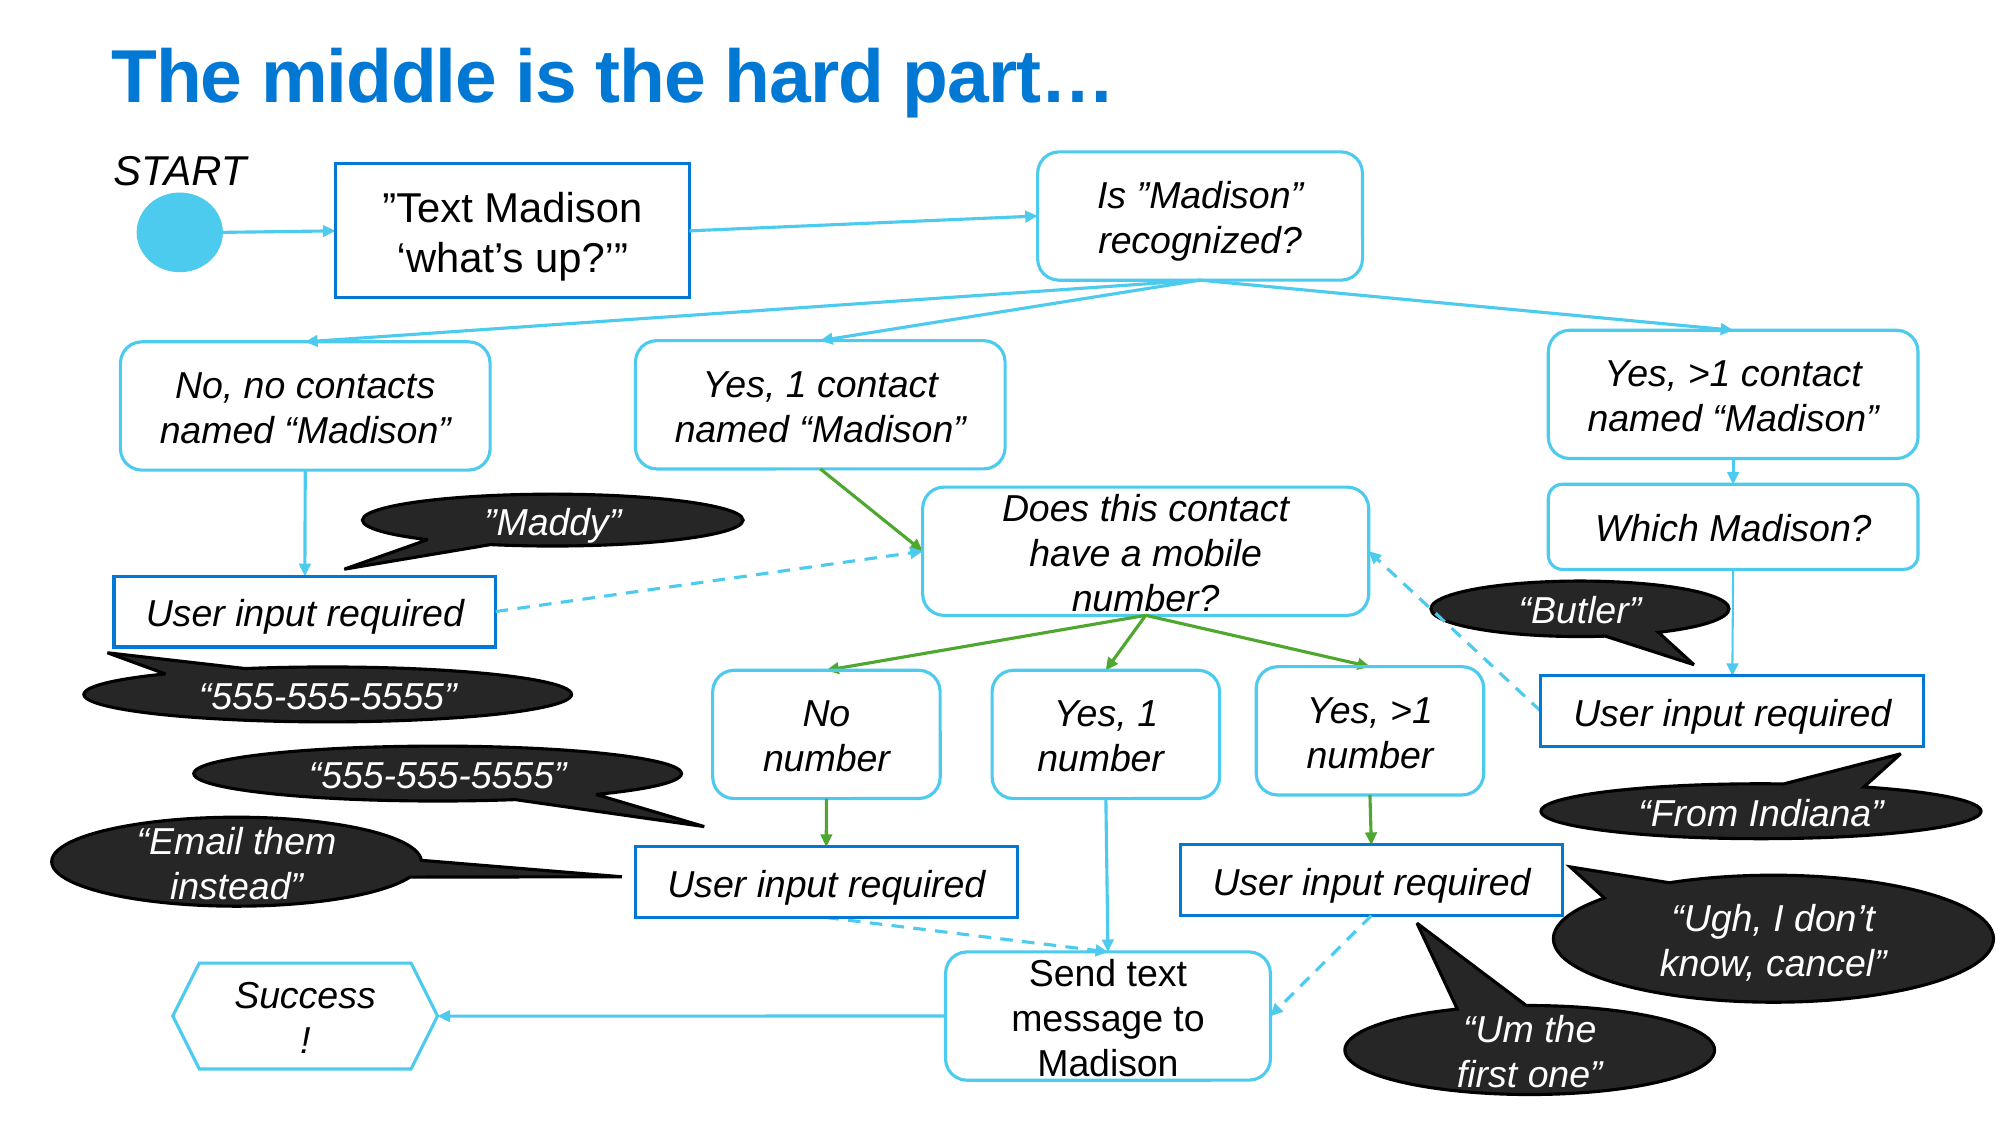

The middle is the hard part…
START
Is ”Madison” recognized?
”Text Madison ‘what’s up?’”

Yes, >1 contact named “Madison”
Yes, 1 contact named “Madison”
No, no contacts named “Madison”
Which Madison?
Does this contact have a mobile number?
”Maddy”
User input required
“Butler”
Yes, >1 number
“555-555-5555”
No number
Yes, 1 number
User input required
“555-555-5555”
“From Indiana”
“Email them instead”
User input required
User input required
“Ugh, I don’t know, cancel”
Send text message to Madison
Success!
“Um the first one”